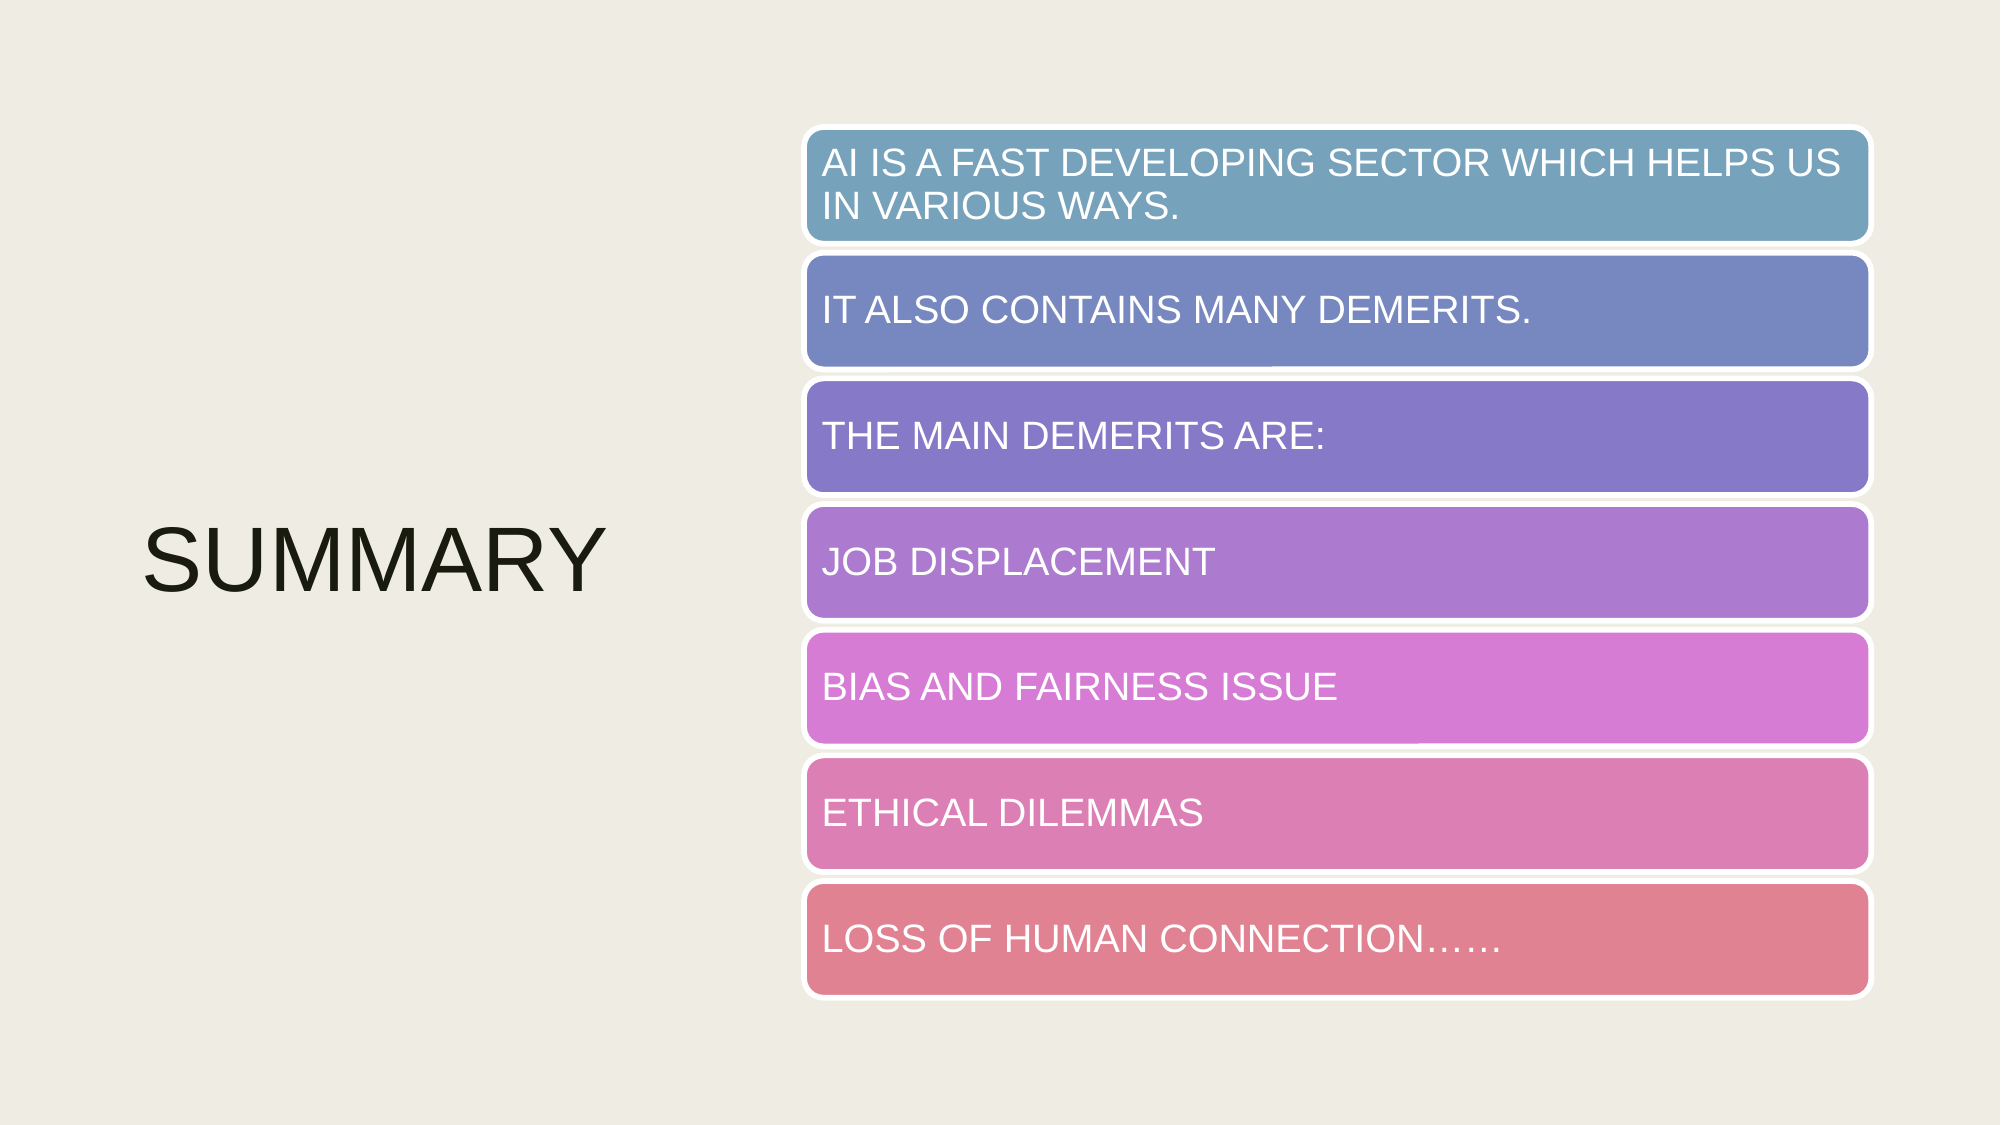

# SUMMARY

AI IS A FAST DEVELOPING SECTOR WHICH HELPS US IN VARIOUS WAYS.

IT ALSO CONTAINS MANY DEMERITS.

THE MAIN DEMERITS ARE:

JOB DISPLACEMENT

BIAS AND FAIRNESS ISSUE

ETHICAL DILEMMAS

LOSS OF HUMAN CONNECTION……